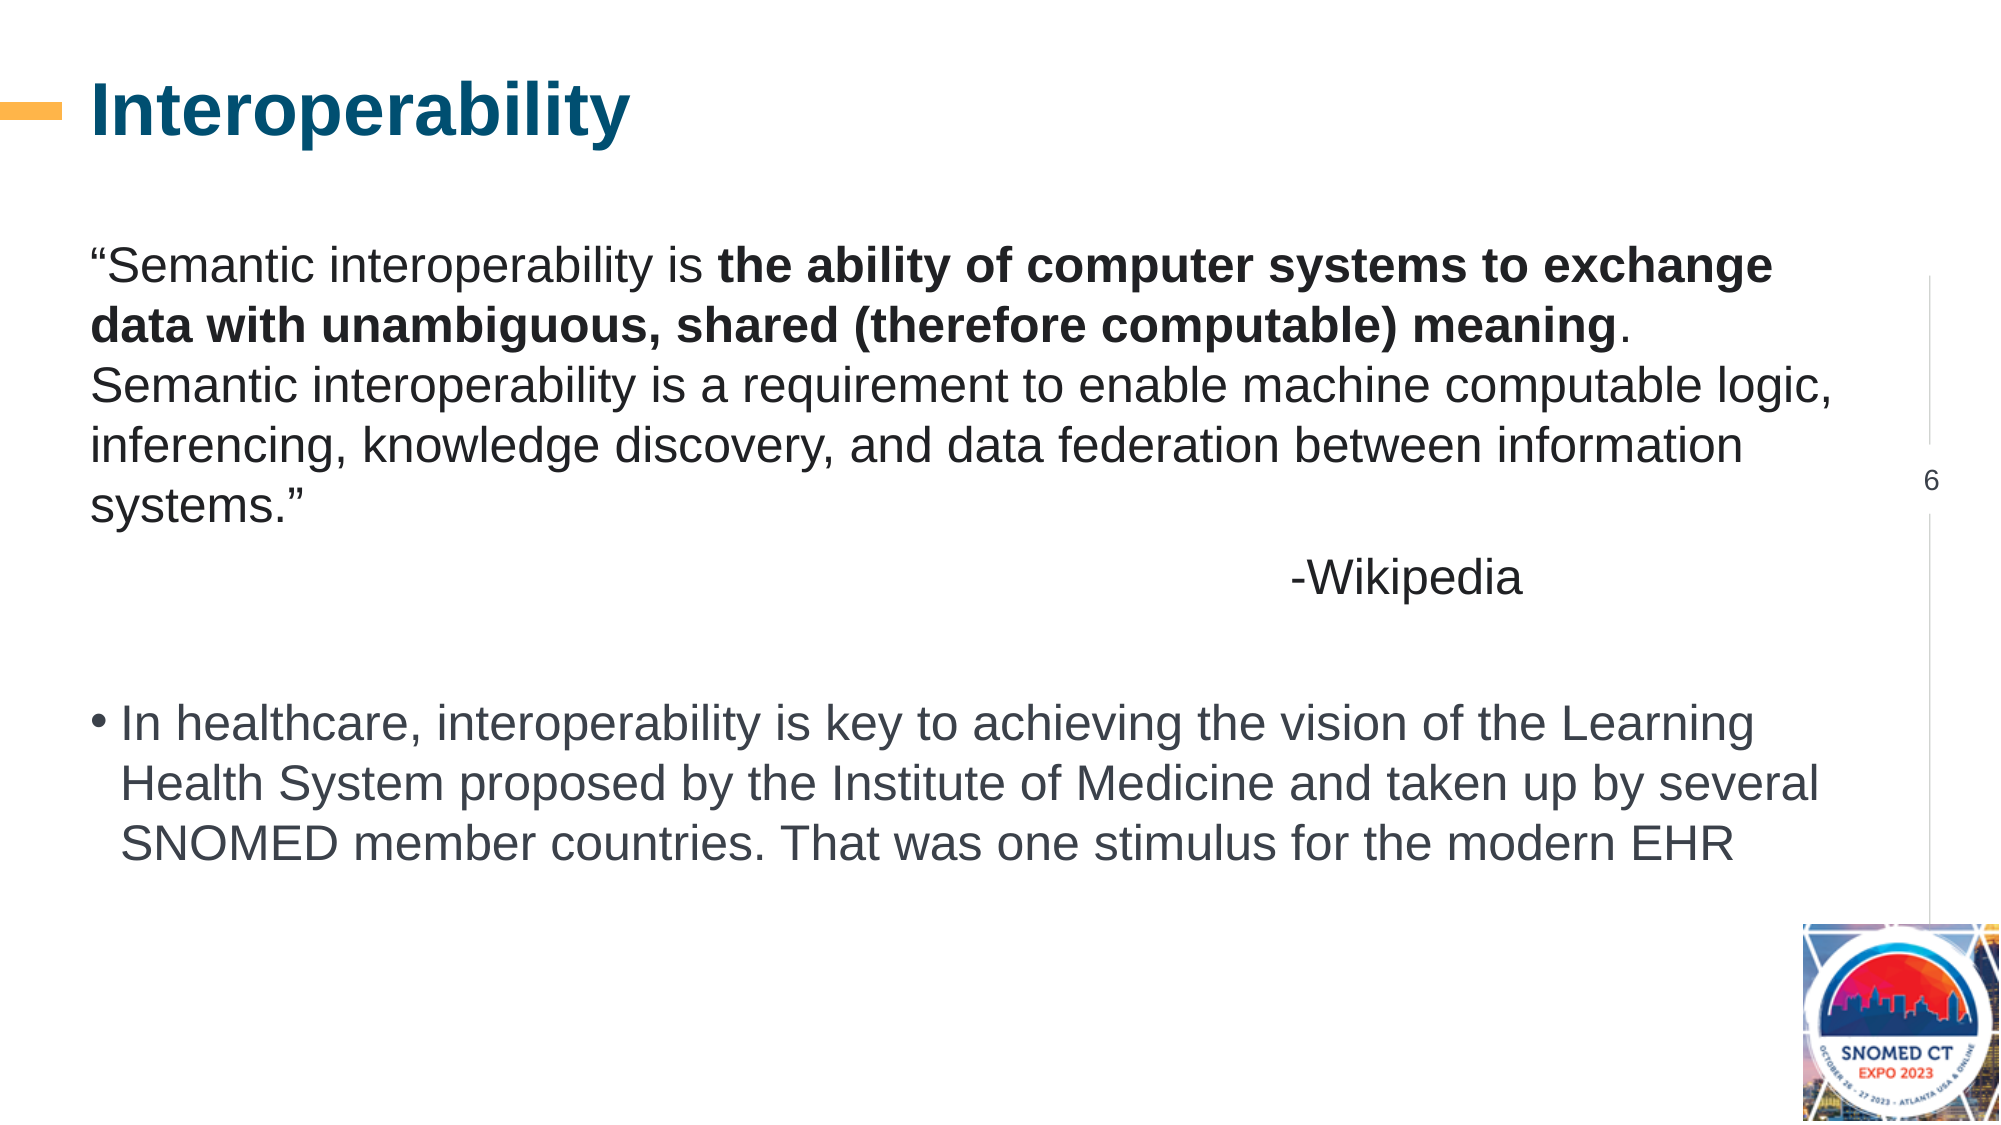

# Interoperability
“Semantic interoperability is the ability of computer systems to exchange data with unambiguous, shared (therefore computable) meaning. Semantic interoperability is a requirement to enable machine computable logic, inferencing, knowledge discovery, and data federation between information systems.”
								-Wikipedia

In healthcare, interoperability is key to achieving the vision of the Learning Health System proposed by the Institute of Medicine and taken up by several SNOMED member countries. That was one stimulus for the modern EHR